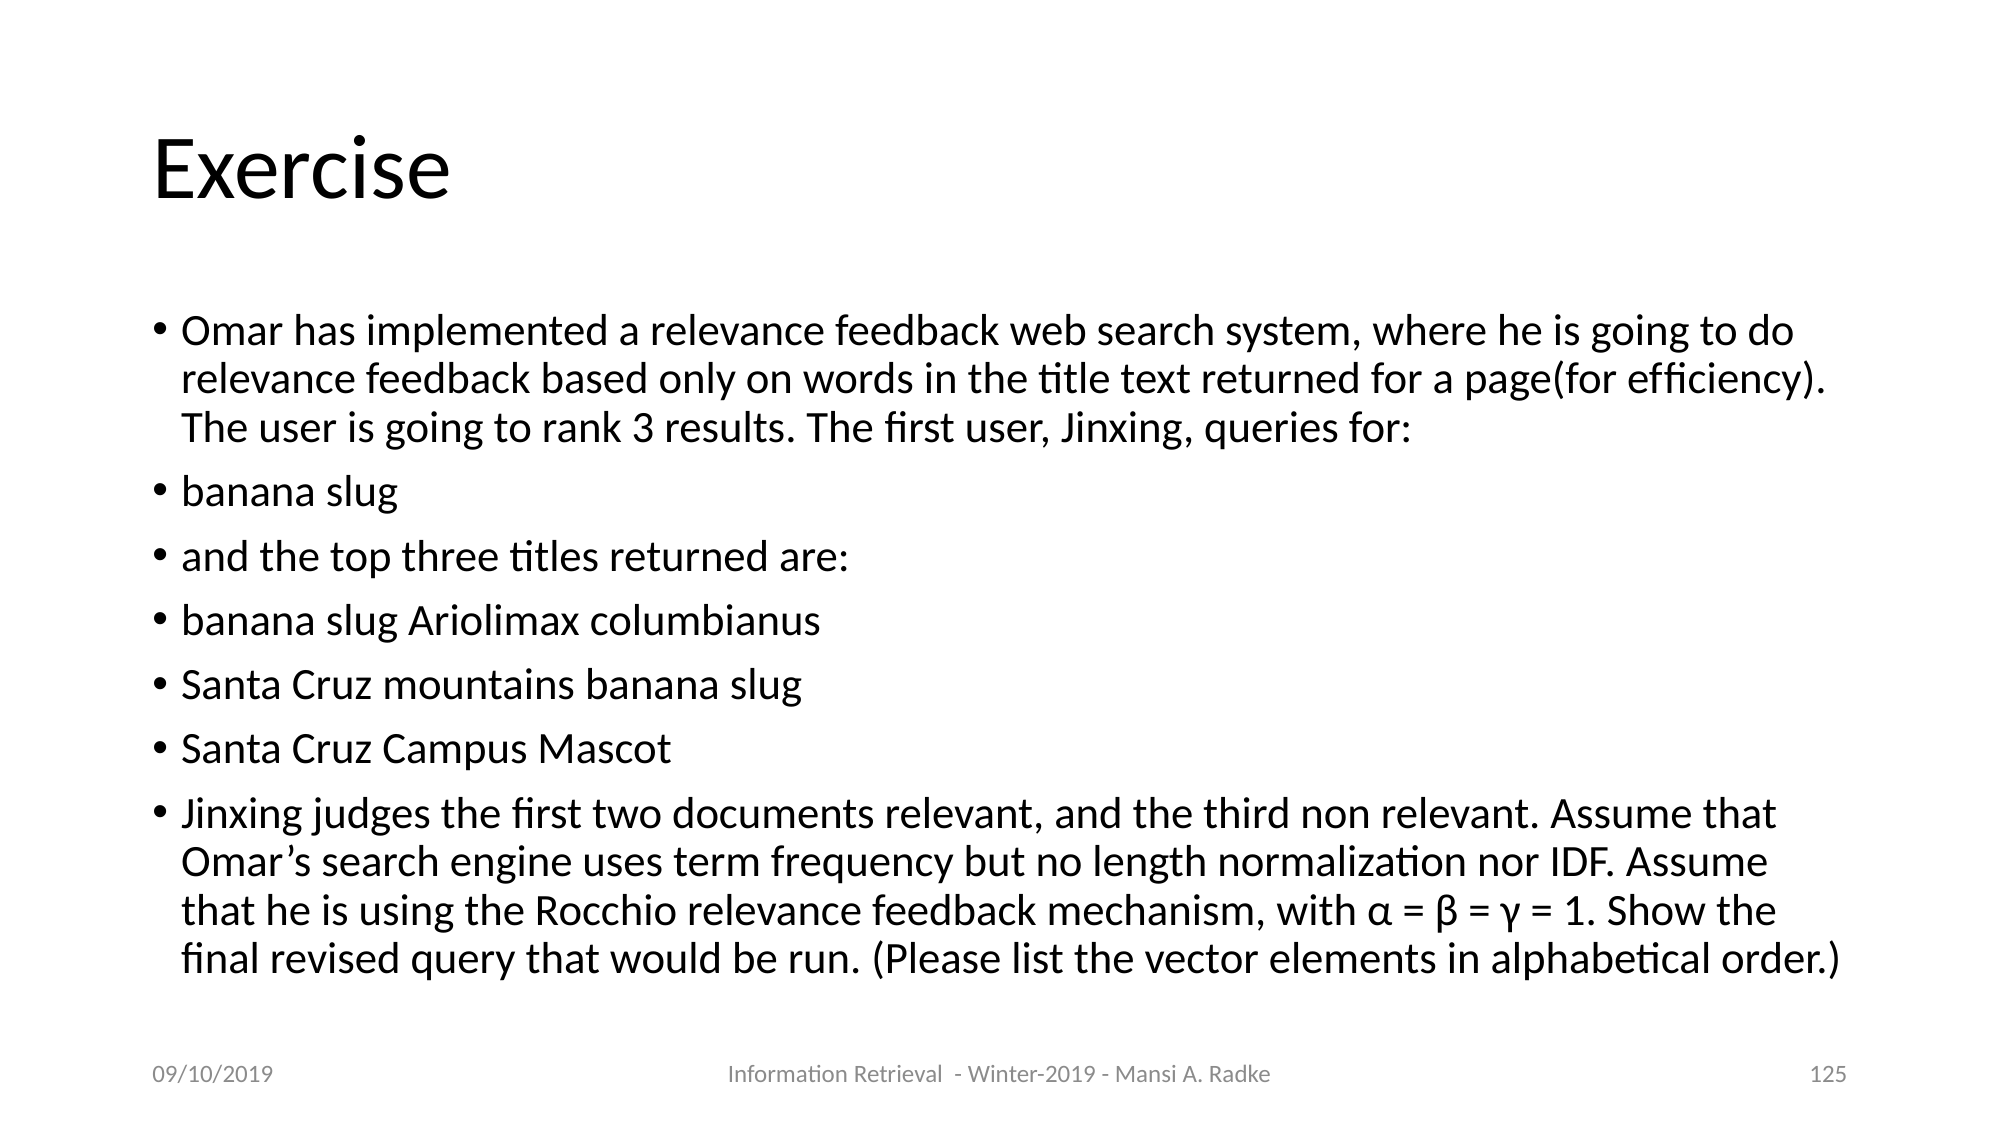

Exercise
Omar has implemented a relevance feedback web search system, where he is going to do relevance feedback based only on words in the title text returned for a page(for efﬁciency). The user is going to rank 3 results. The ﬁrst user, Jinxing, queries for:
banana slug
and the top three titles returned are:
banana slug Ariolimax columbianus
Santa Cruz mountains banana slug
Santa Cruz Campus Mascot
Jinxing judges the ﬁrst two documents relevant, and the third non relevant. Assume that Omar’s search engine uses term frequency but no length normalization nor IDF. Assume that he is using the Rocchio relevance feedback mechanism, with α = β = γ = 1. Show the ﬁnal revised query that would be run. (Please list the vector elements in alphabetical order.)

09/10/2019
Information Retrieval  - Winter-2019 - Mansi A. Radke
125